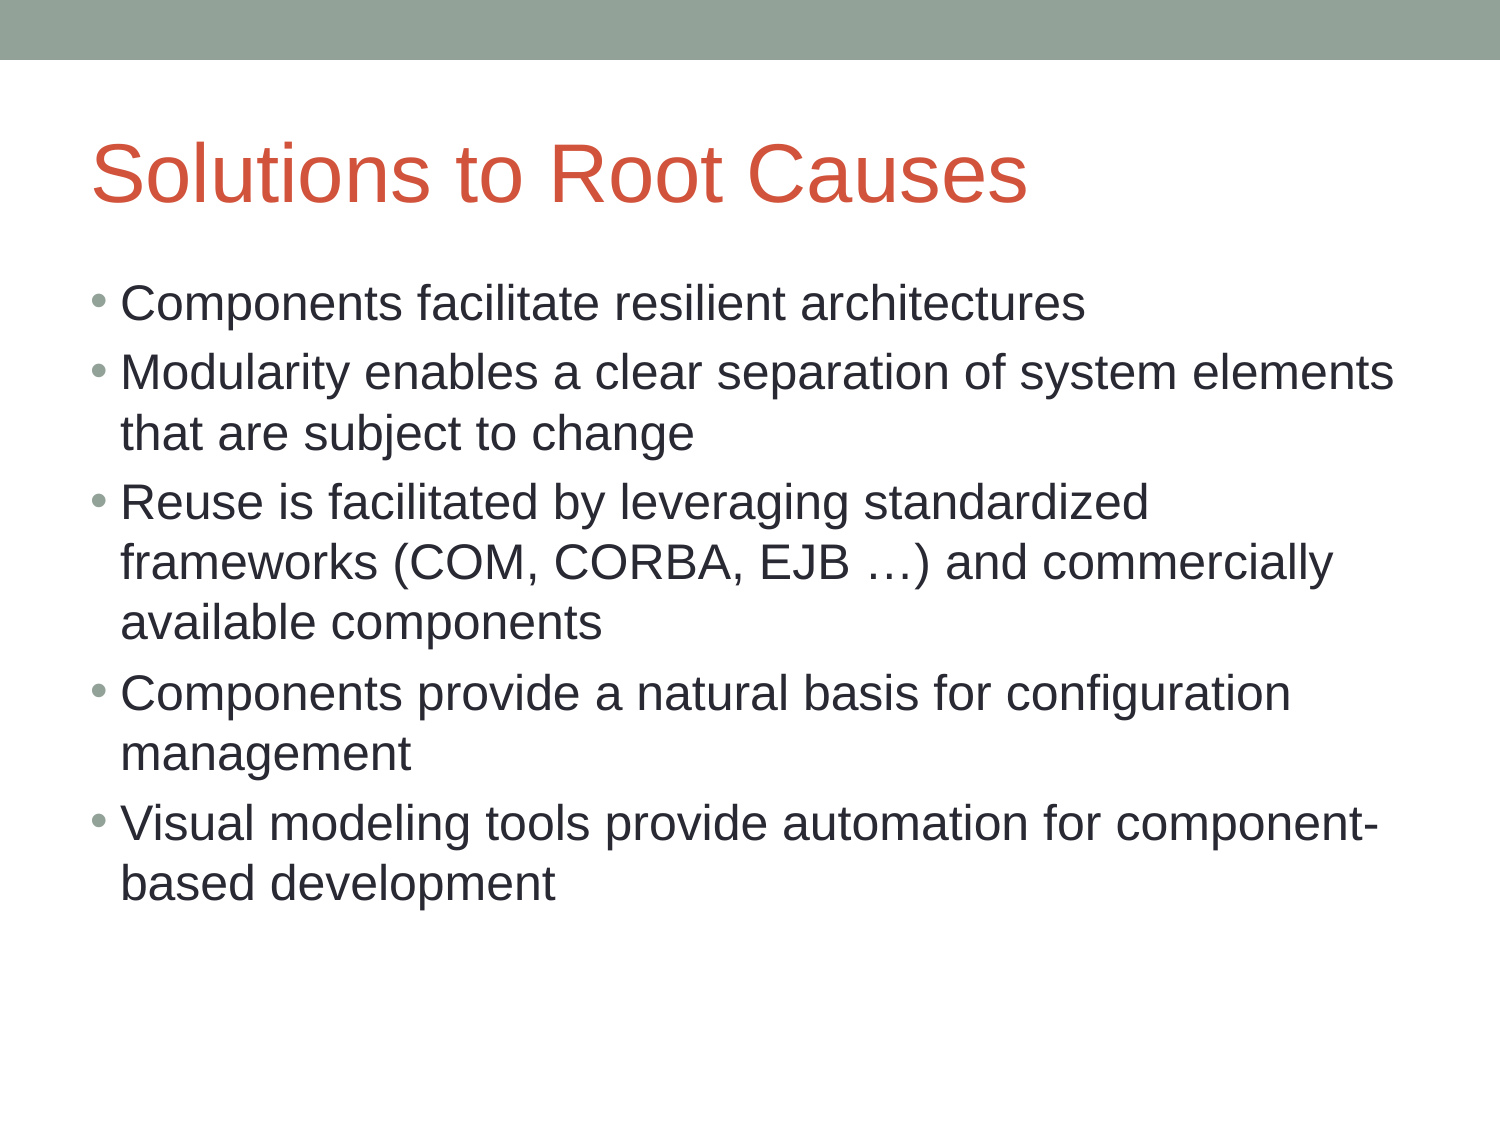

# Solutions to Root Causes
Components facilitate resilient architectures
Modularity enables a clear separation of system elements that are subject to change
Reuse is facilitated by leveraging standardized frameworks (COM, CORBA, EJB …) and commercially available components
Components provide a natural basis for configuration management
Visual modeling tools provide automation for component-based development